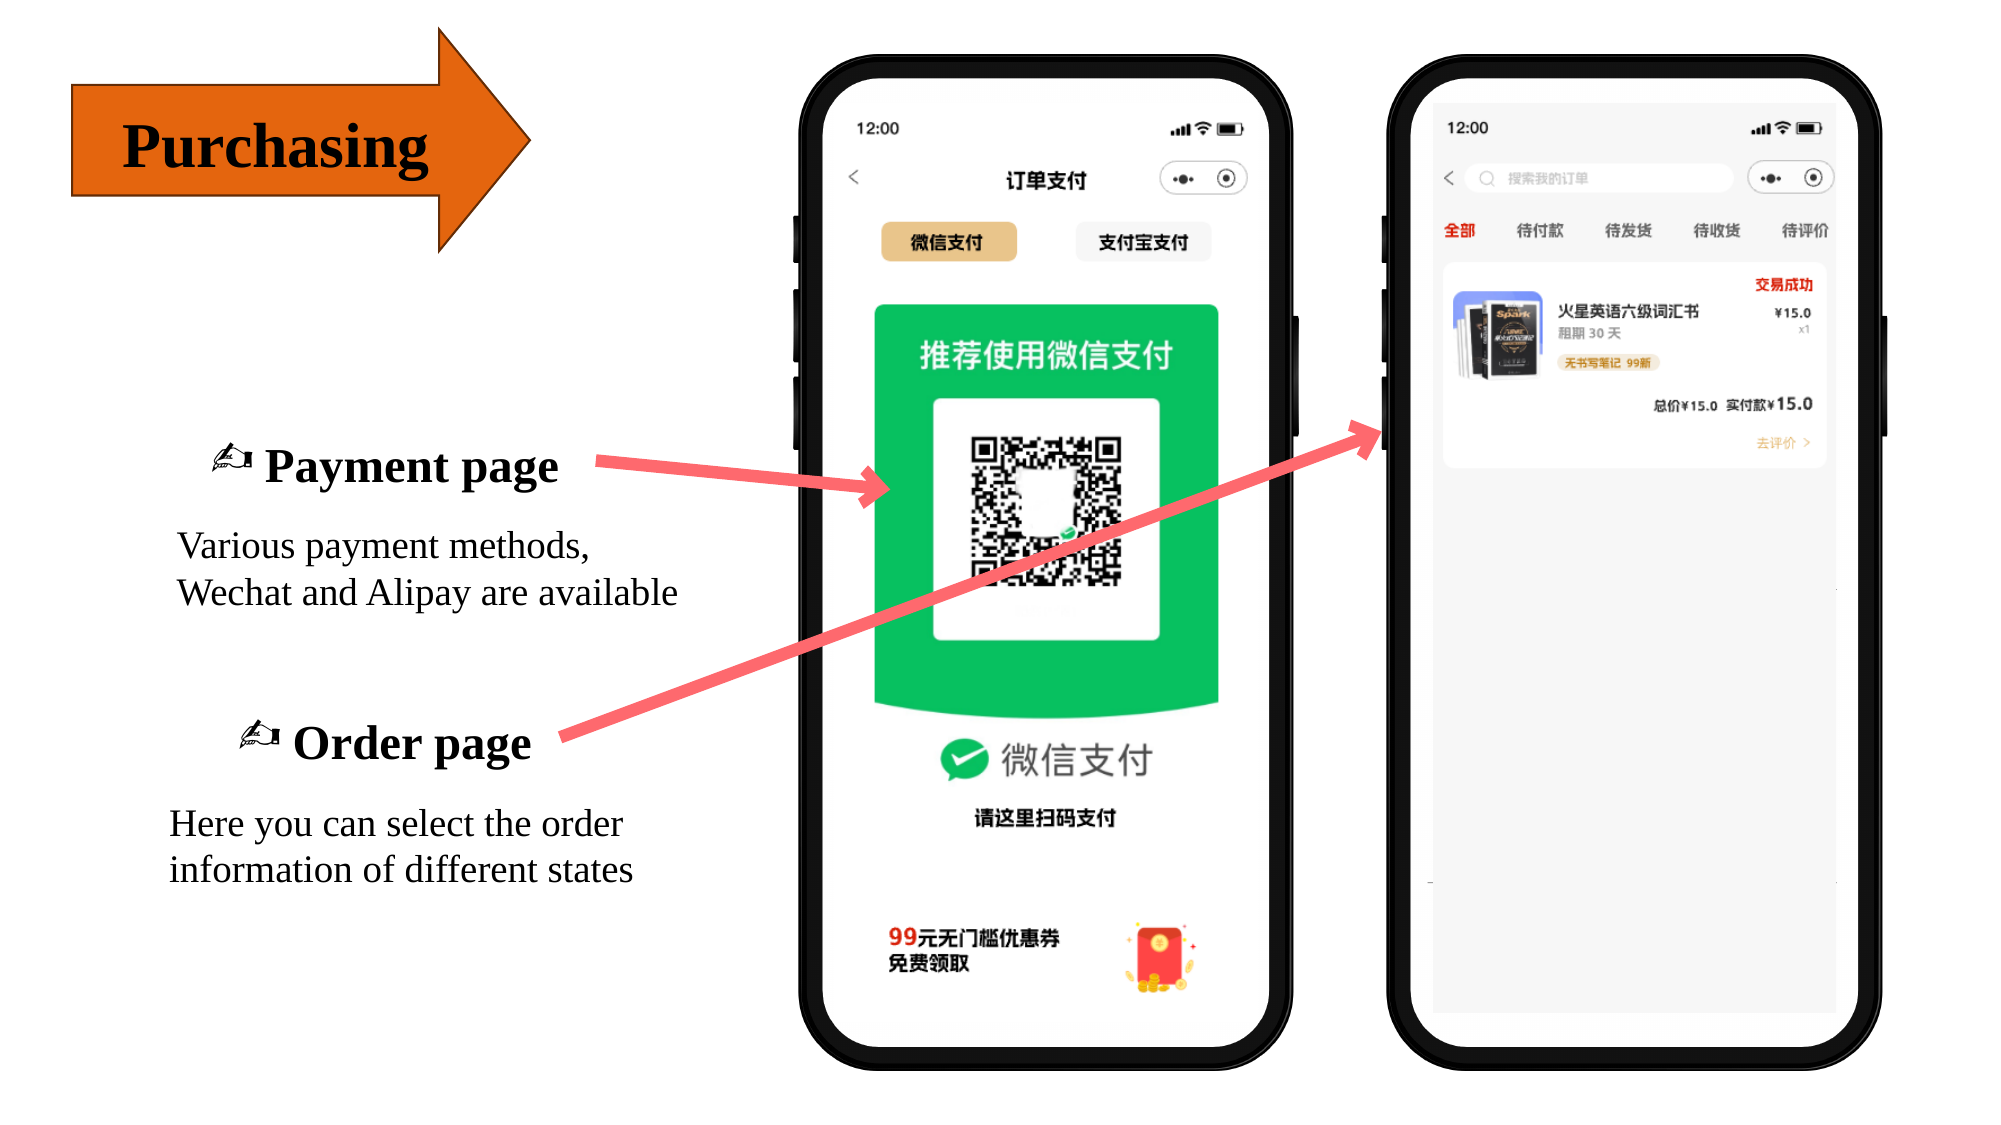

Purchasing

Payment page

Various payment methods, Wechat and Alipay are available

Order page
Here you can select the order information of different states